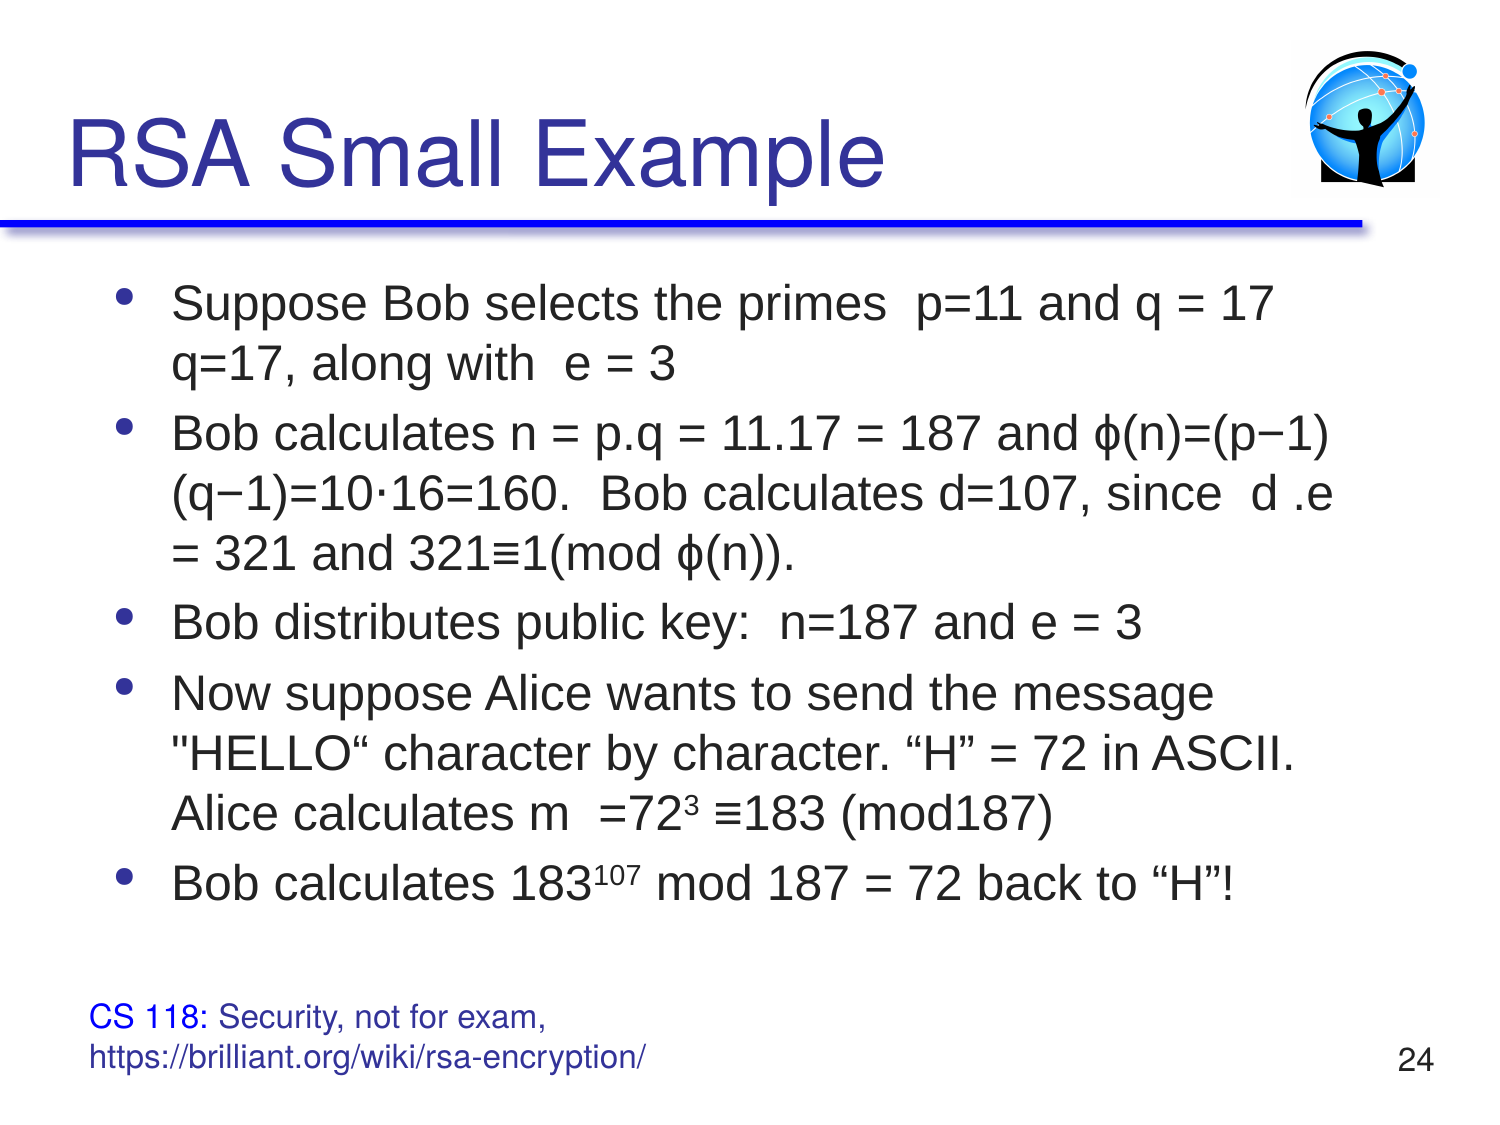

# RSA Small Example
Suppose Bob selects the primes  p=11 and q = 17 q=17, along with  e = 3
Bob calculates n = p.q = 11.17 = 187 and ϕ(n)=(p−1)(q−1)=10⋅16=160.  Bob calculates d=107, since  d .e  = 321 and 321≡1(mod ϕ(n)).
Bob distributes public key:  n=187 and e = 3
Now suppose Alice wants to send the message "HELLO“ character by character. “H” = 72 in ASCII. Alice calculates m  =723 ≡183 (mod187)
Bob calculates 183107 mod 187 = 72 back to “H”!

CS 118: Security, not for exam, https://brilliant.org/wiki/rsa-encryption/
24